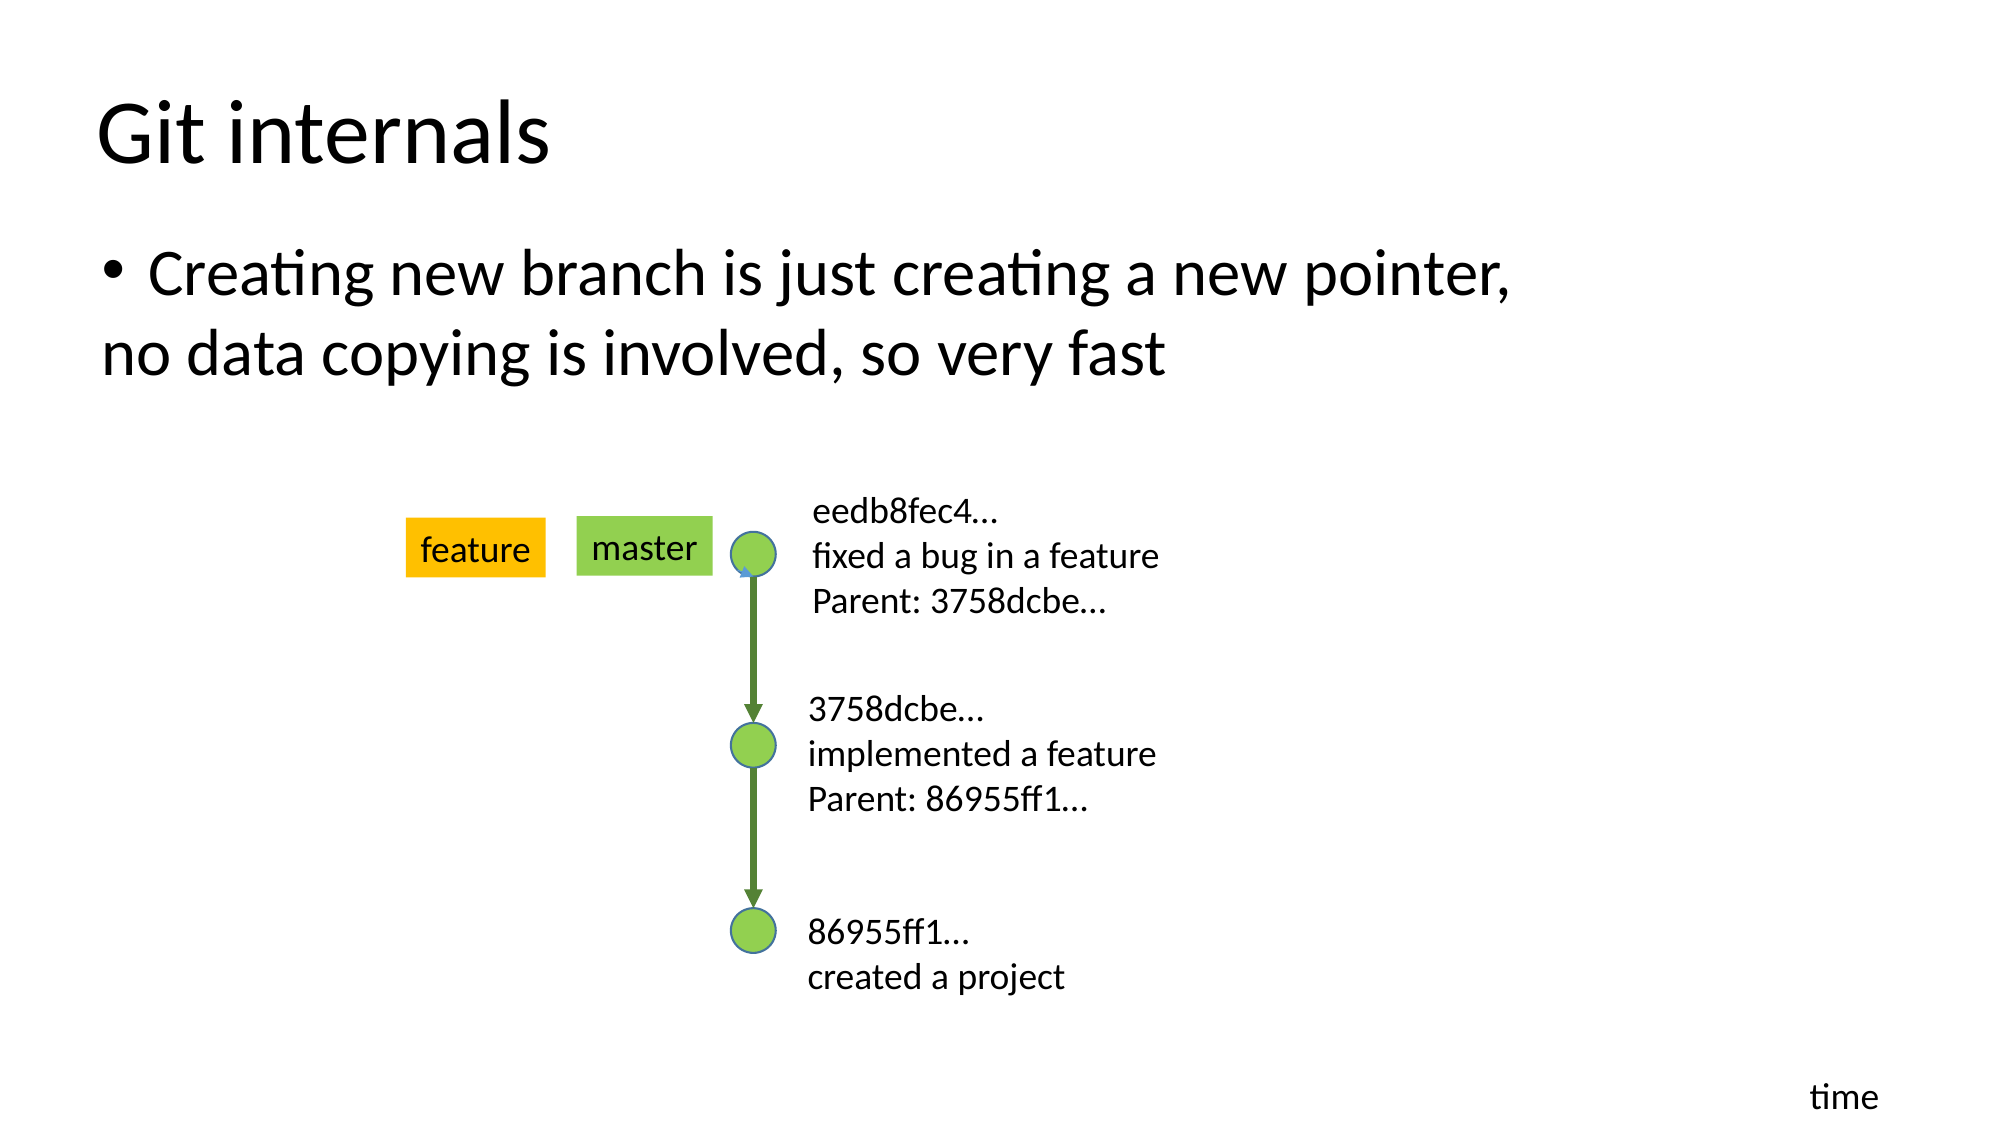

Git internals
Creating new branch is just creating a new pointer,
no data copying is involved, so very fast
eedb8fec4…
fixed a bug in a feature
Parent: 3758dcbe…
master
feature

3758dcbe…
implemented a feature
Parent: 86955ff1…

86955ff1…
created a project

time